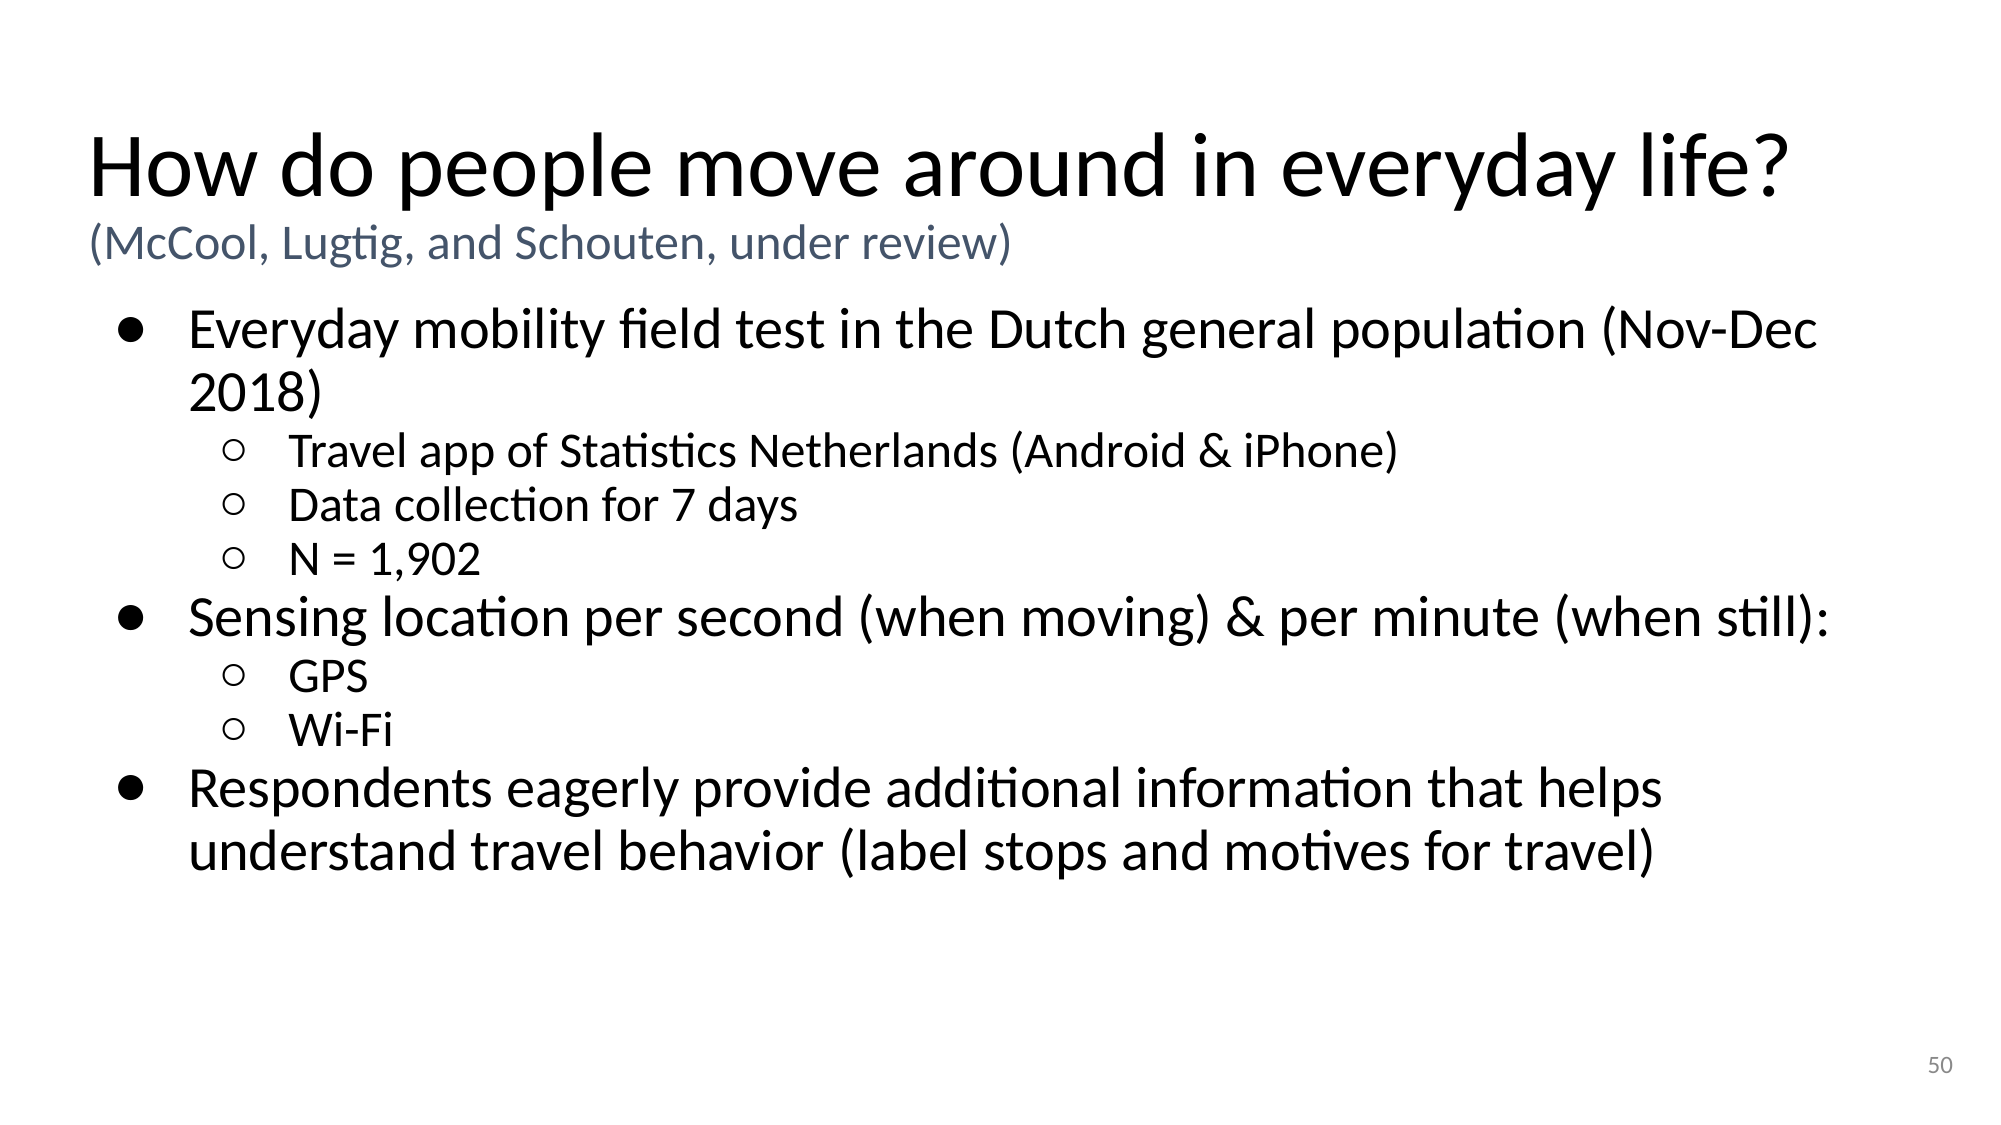

# How do people move around in everyday life? (McCool, Lugtig, and Schouten, under review)
Everyday mobility field test in the Dutch general population (Nov-Dec 2018)
Travel app of Statistics Netherlands (Android & iPhone)
Data collection for 7 days
N = 1,902
Sensing location per second (when moving) & per minute (when still):
GPS
Wi-Fi
Respondents eagerly provide additional information that helps understand travel behavior (label stops and motives for travel)

50